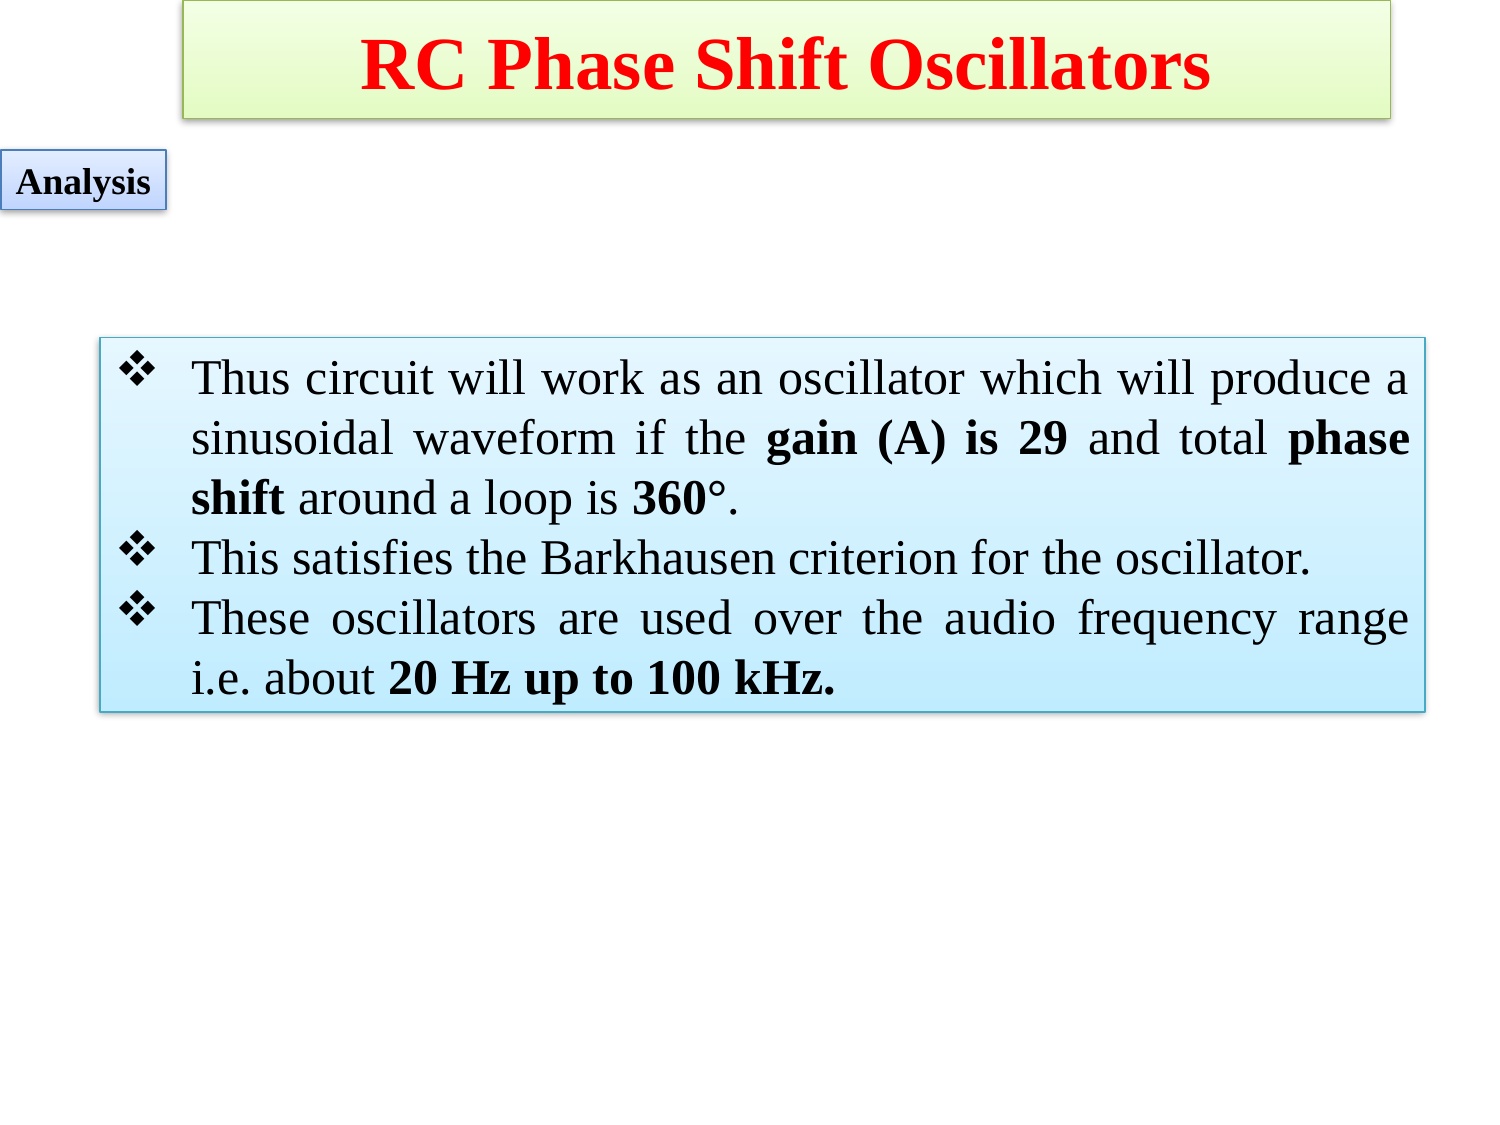

RC Phase Shift Oscillators
Analysis
Thus circuit will work as an oscillator which will produce a sinusoidal waveform if the gain (A) is 29 and total phase shift around a loop is 360°.
This satisfies the Barkhausen criterion for the oscillator.
These oscillators are used over the audio frequency range i.e. about 20 Hz up to 100 kHz.